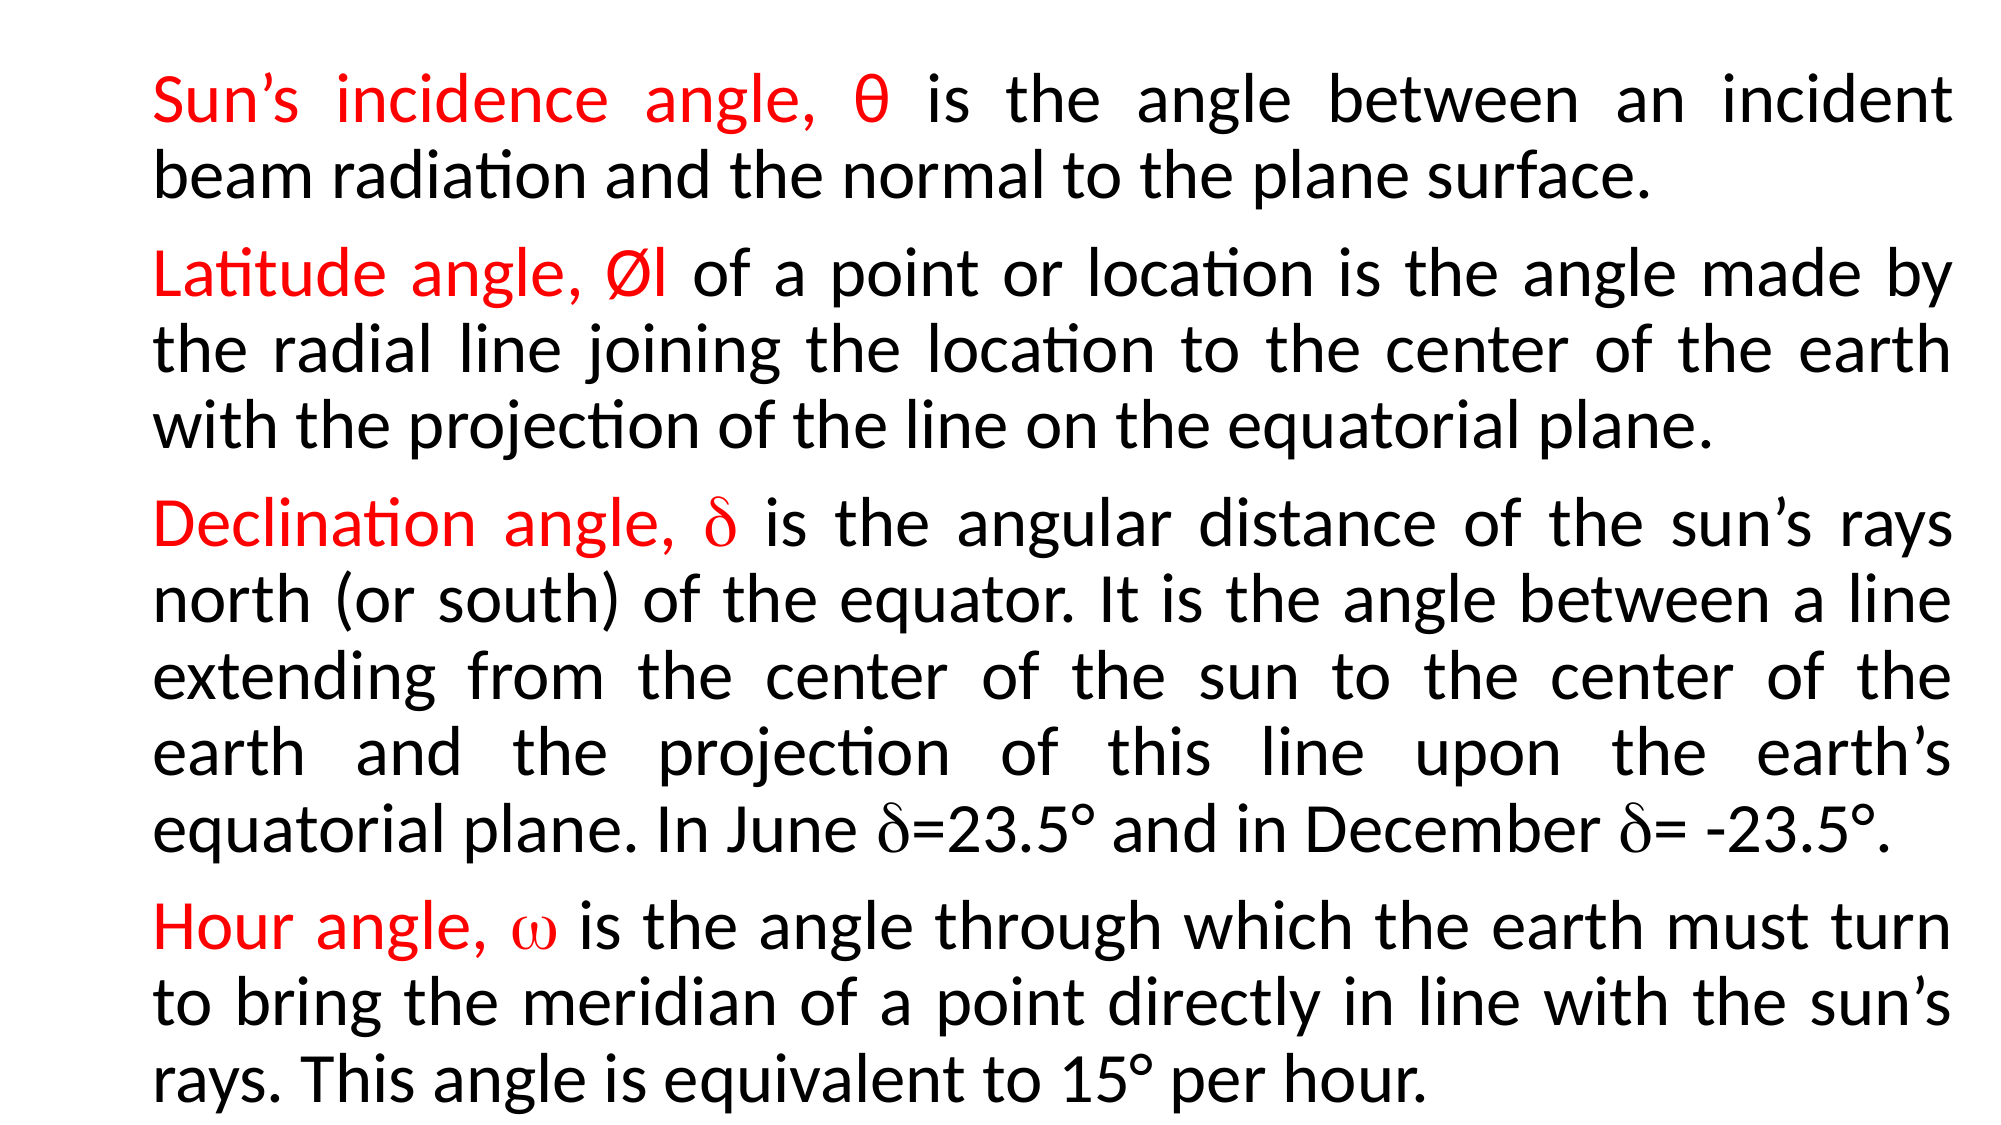

Sun’s incidence angle, θ is the angle between an incident beam radiation and the normal to the plane surface.
Latitude angle, Øl of a point or location is the angle made by the radial line joining the location to the center of the earth with the projection of the line on the equatorial plane.
Declination angle, δ is the angular distance of the sun’s rays north (or south) of the equator. It is the angle between a line extending from the center of the sun to the center of the earth and the projection of this line upon the earth’s equatorial plane. In June δ=23.5° and in December δ= -23.5°.
Hour angle, ω is the angle through which the earth must turn to bring the meridian of a point directly in line with the sun’s rays. This angle is equivalent to 15° per hour.